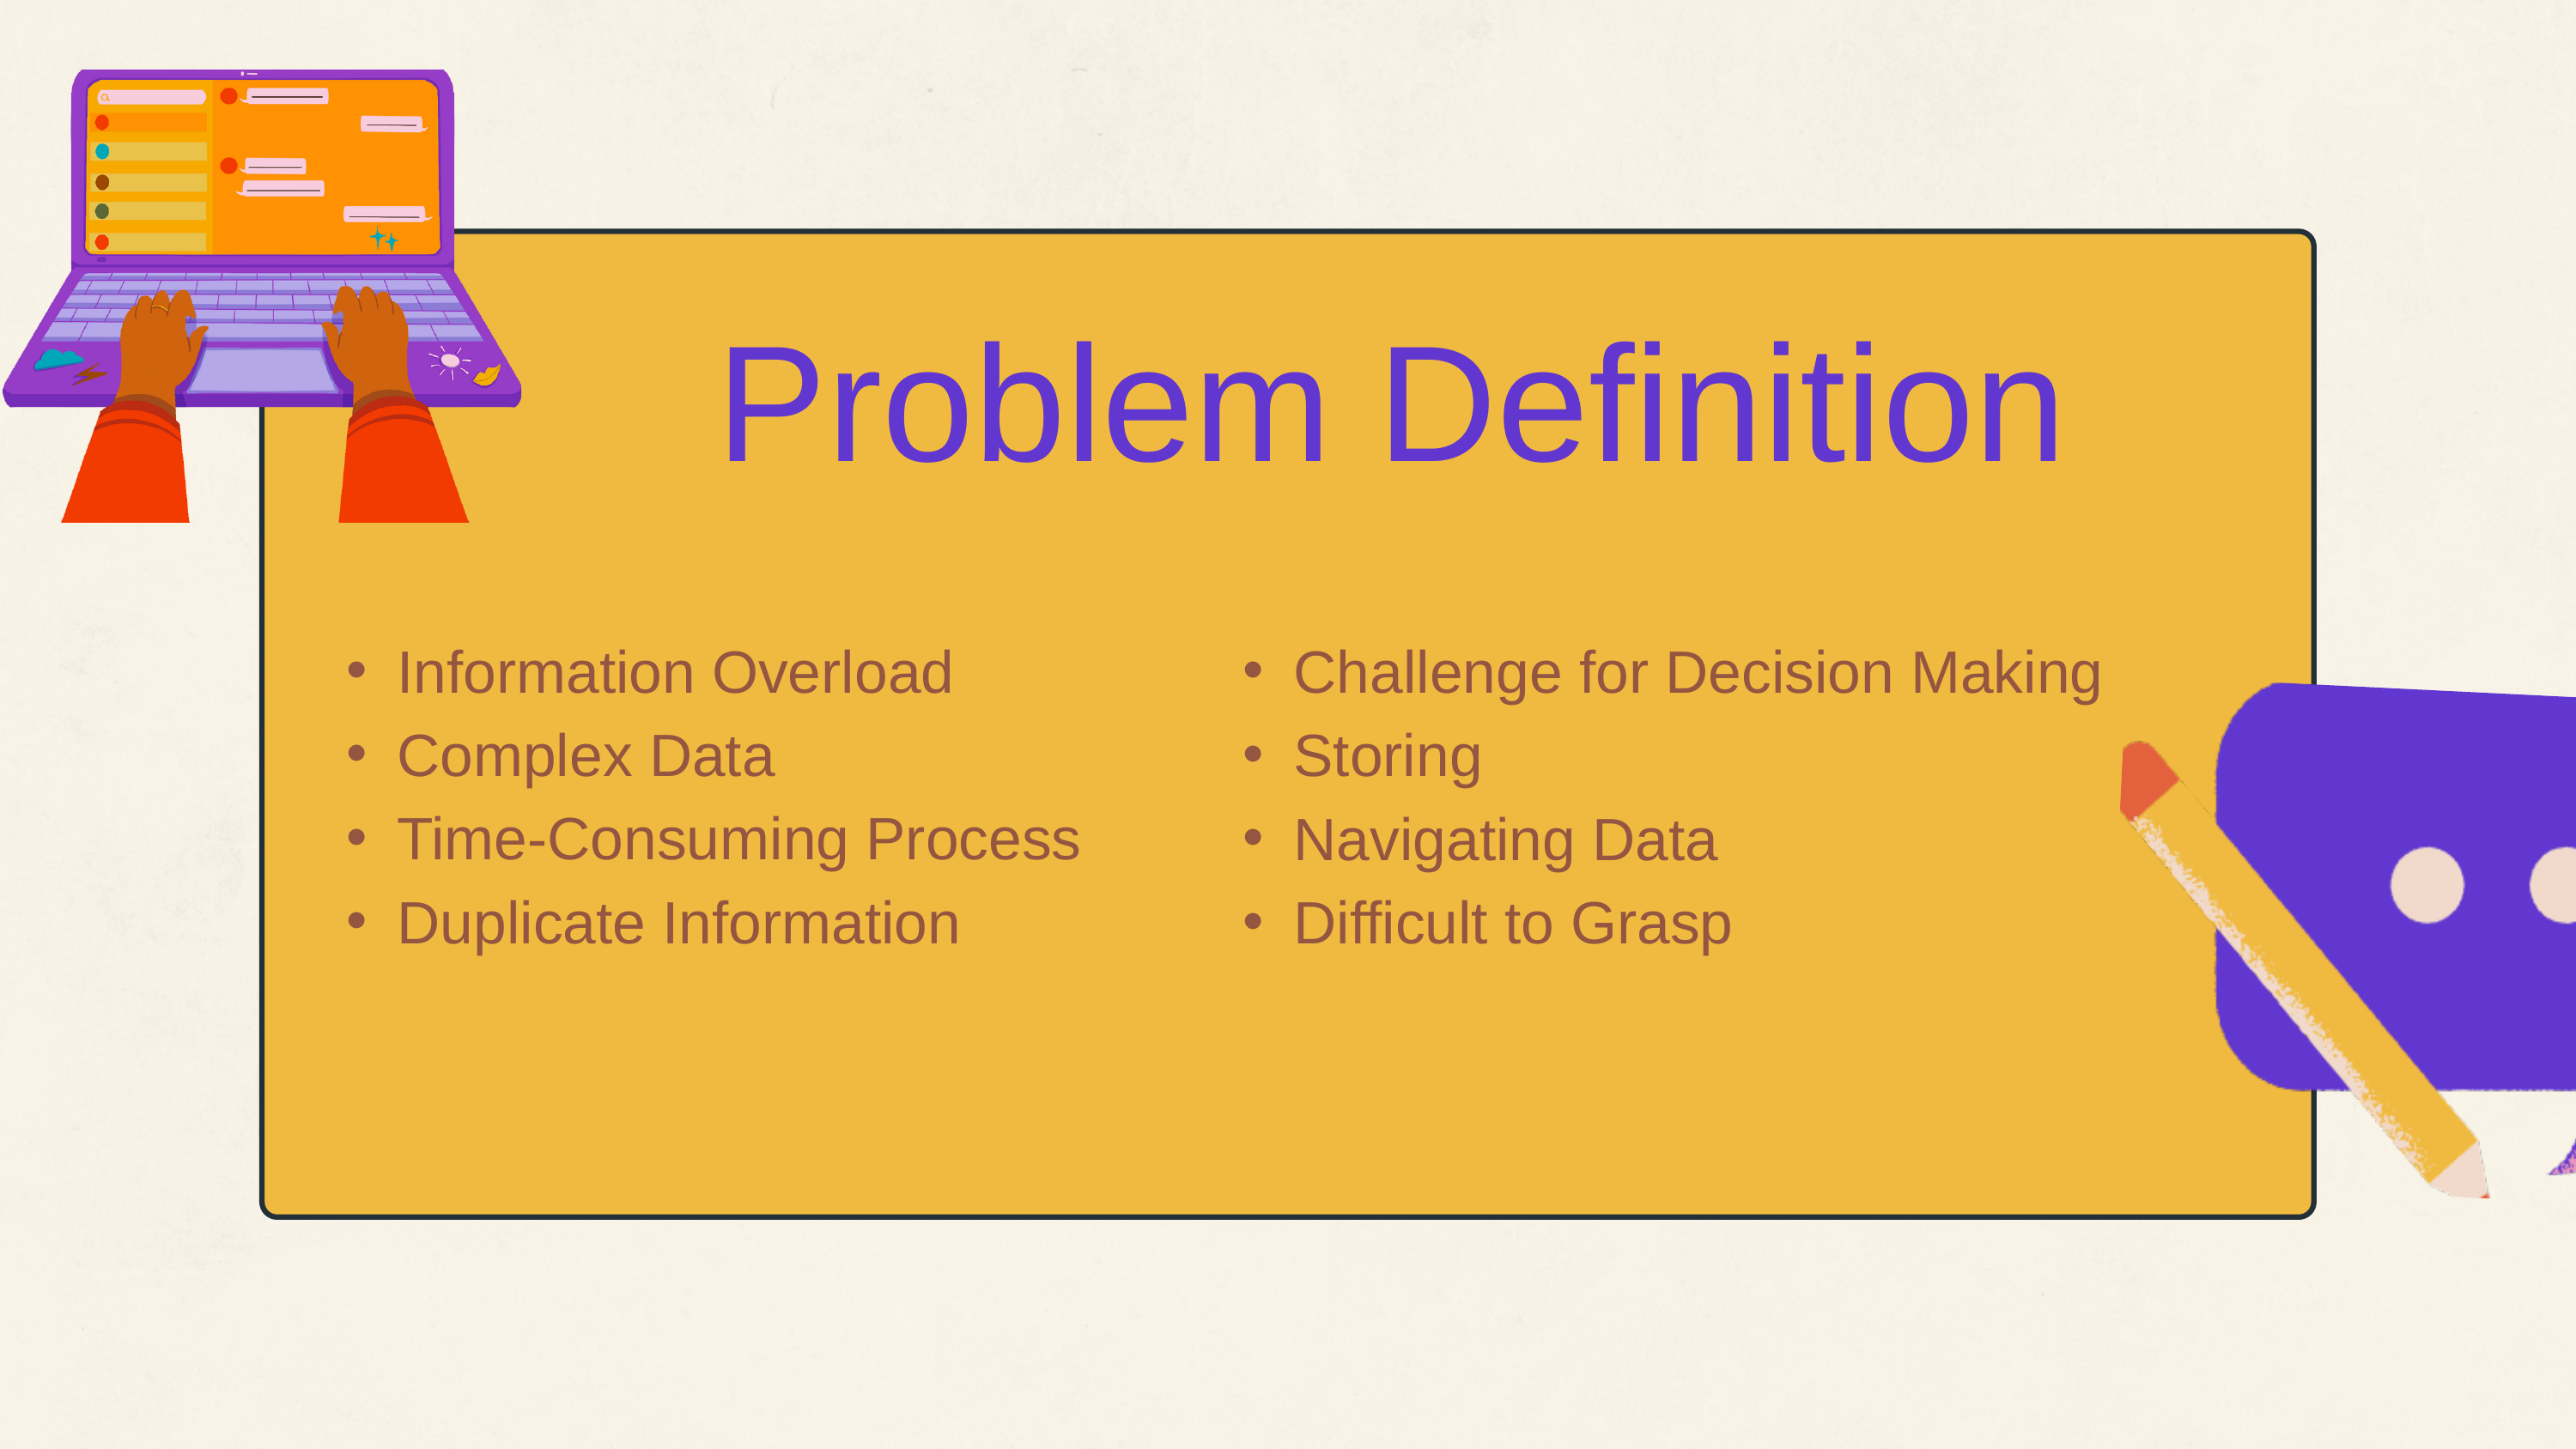

Problem Definition
Information Overload
Complex Data
Time-Consuming Process
Duplicate Information
Challenge for Decision Making
Storing
Navigating Data
Difficult to Grasp